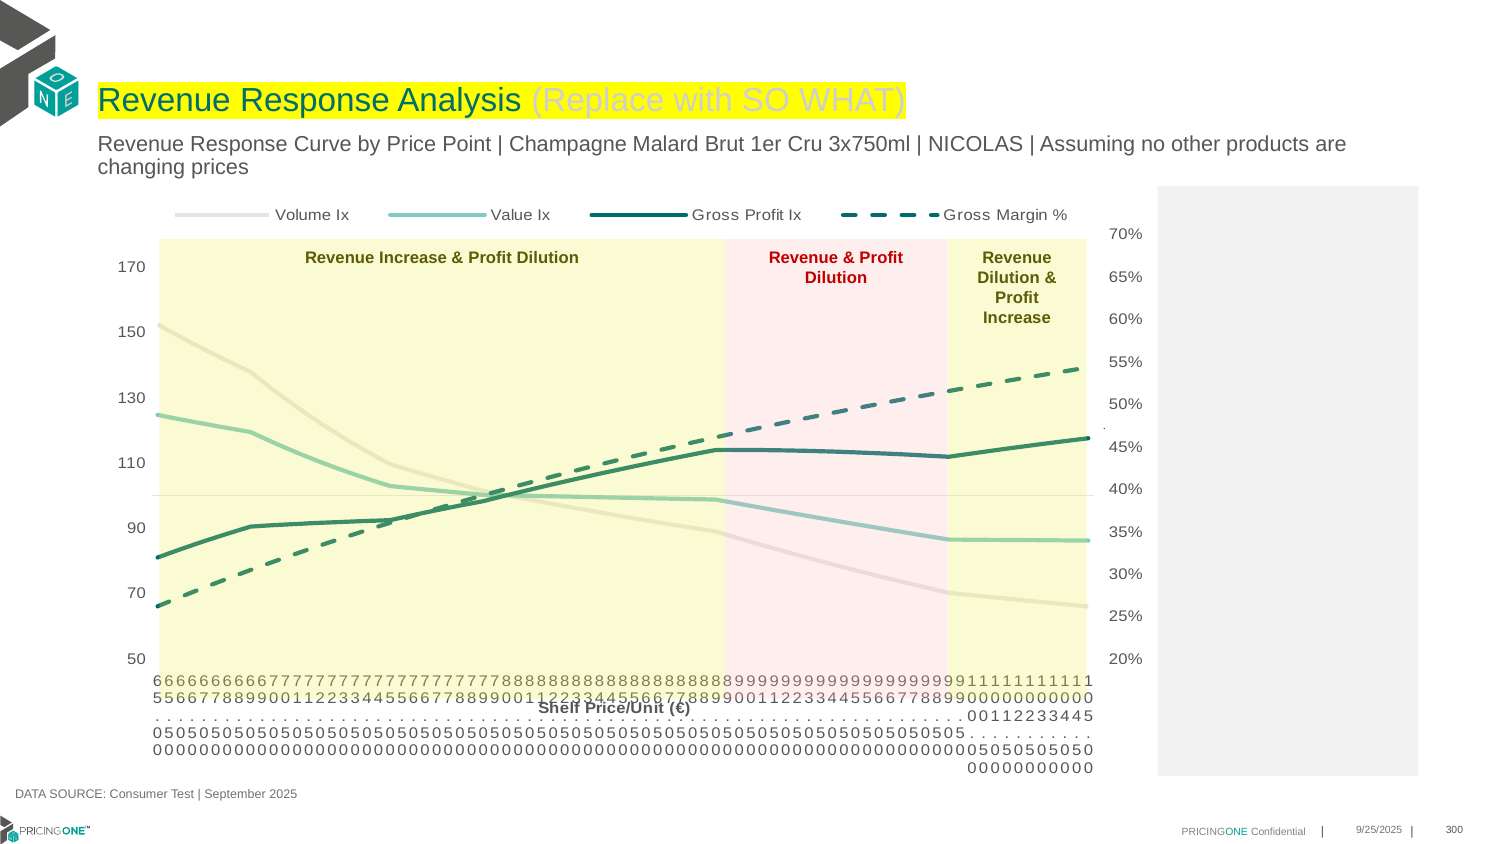

# Revenue Response Analysis (Replace with SO WHAT)

Revenue Response Curve by Price Point | Champagne Malard Brut 1er Cru 3x750ml | NICOLAS | Assuming no other products are changing prices

### Chart:

| Category | Volume Ix | Value Ix | Gross Profit Ix | Gross Margin % |
|---|---|---|---|---|
| 65.00 | 152.35483318430968 | 124.63195899191335 | 80.93850512916451 | 0.26153846153846155 |
| 65.50 | 150.37876062563163 | 123.92359013211316 | 82.23838471714221 | 0.2671755725190838 |
| 66.00 | 148.45001472107447 | 123.23103058311169 | 83.50313328060433 | 0.27272727272727265 |
| 66.50 | 146.56700511486565 | 122.55377930841178 | 84.73404983203173 | 0.2781954887218045 |
| 67.00 | 144.7282087753914 | 121.89135554546769 | 85.93237396038857 | 0.2835820895522386 |
| 67.50 | 142.93216723091587 | 121.24329835632035 | 87.09928940633931 | 0.28888888888888886 |
| 68.00 | 141.17748382681503 | 120.60916610500195 | 88.23592739175933 | 0.29411764705882343 |
| 68.50 | 139.46282101974322 | 119.98853587555263 | 89.34336971577304 | 0.29927007299270075 |
| 69.00 | 137.78689772210026 | 119.38100284344092 | 90.42265163012823 | 0.3043478260869565 |
| 69.50 | 134.92216497828954 | 117.71137782592629 | 90.65082959478816 | 0.30935251798561136 |
| 70.00 | 132.1627122802182 | 116.10042367907045 | 90.86186469264996 | 0.3142857142857142 |
| 70.50 | 129.50450726864256 | 114.54640849453351 | 91.05785667326423 | 0.31914893617021267 |
| 71.00 | 126.9435884120744 | 113.04757178083939 | 91.24070417117845 | 0.32394366197183094 |
| 71.50 | 124.47607354690267 | 111.60213388730527 | 91.41211651100653 | 0.32867132867132853 |
| 72.00 | 122.0981676698496 | 110.20830507475902 | 91.57362575238722 | 0.3333333333333332 |
| 72.50 | 119.80616981129455 | 108.86429404667133 | 91.72659876177237 | 0.3379310344827586 |
| 73.00 | 117.59647890244227 | 107.5683158232649 | 91.87224914253306 | 0.34246575342465757 |
| 73.50 | 115.46559861123258 | 106.31859889381512 | 92.01164889332594 | 0.34693877551020397 |
| 74.00 | 113.41014116528336 | 105.11339162115567 | 92.14573969679269 | 0.35135135135135126 |
| 74.50 | 111.42683020908912 | 103.9509679000299 | 92.27534376690186 | 0.3557046979865771 |
| 75.00 | 109.51250276070559 | 102.82963208989038 | 92.40117420434537 | 0.36000000000000004 |
| 75.50 | 108.44133959632924 | 102.48489298770711 | 93.19177621559543 | 0.36423841059602635 |
| 76.00 | 107.38676631655714 | 102.14294968301279 | 93.96342052698743 | 0.3684210526315789 |
| 76.50 | 106.34847056319133 | 101.80380369804512 | 94.71660659534223 | 0.372549019607843 |
| 77.00 | 105.32614516676367 | 101.46745401697437 | 95.45181905737951 | 0.3766233766233765 |
| 77.50 | 104.31948812239892 | 101.13389721957971 | 96.16952811283652 | 0.38064516129032255 |
| 78.00 | 103.32820256204054 | 100.80312761040422 | 96.87018990191297 | 0.3846153846153845 |
| 78.50 | 102.35199672322999 | 100.47513734343569 | 97.5542468768286 | 0.3885350318471337 |
| 79.00 | 101.39058391465987 | 100.14991654239395 | 98.22212816732676 | 0.3924050632911392 |
| 79.50 | 100.69092172447351 | 100.07486394809229 | 99.11762607252858 | 0.3962264150943396 |
| 80.00 | 100.0 | 100.0 | 100.0 | 0.4 |
| 80.50 | 99.31766933149449 | 99.92533462099459 | 100.86950791479903 | 0.4037267080745341 |
| 81.00 | 98.64378277349151 | 99.85087656741496 | 101.72640098516312 | 0.4074074074074074 |
| 81.50 | 97.97819581758098 | 99.77663347759183 | 102.57092374653003 | 0.41104294478527603 |
| 82.00 | 97.32076636598974 | 99.70261192014684 | 103.40331426386409 | 0.41463414634146334 |
| 82.50 | 96.67135470578727 | 99.62881744190673 | 104.22380429217681 | 0.4181818181818181 |
| 83.00 | 96.02982348354003 | 99.55525461528327 | 105.03261943512192 | 0.4216867469879517 |
| 83.50 | 95.39603768028144 | 99.48192708499754 | 105.82997930156228 | 0.4251497005988024 |
| 84.00 | 94.769864586662 | 99.40883761402466 | 106.61609765999471 | 0.4285714285714285 |
| 84.50 | 94.1511737781828 | 99.3359881286669 | 107.39118259073975 | 0.43195266272189337 |
| 85.00 | 93.53983709042043 | 99.26337976265978 | 108.15543663579862 | 0.4352941176470588 |
| 85.50 | 92.93572859416669 | 99.1910129002363 | 108.90905694628911 | 0.43859649122807015 |
| 86.00 | 92.33872457042654 | 99.11888721808302 | 109.6522354273815 | 0.441860465116279 |
| 86.50 | 91.74870348522846 | 99.04700172613656 | 110.38515888066543 | 0.445086705202312 |
| 87.00 | 91.16554596420835 | 98.97535480717232 | 111.10800914387886 | 0.44827586206896547 |
| 87.50 | 90.58913476694427 | 98.90394425515176 | 111.82096322794683 | 0.45142857142857146 |
| 88.00 | 90.01935476102568 | 98.83276731230318 | 112.52419345128206 | 0.45454545454545453 |
| 88.50 | 89.45609289585057 | 98.76182070491907 | 113.21786757131088 | 0.45762711864406774 |
| 89.00 | 88.89923817614385 | 98.69110067785196 | 113.90214891318422 | 0.4606741573033707 |
| 89.50 | 87.8340785164333 | 98.0438181667585 | 113.90982057599943 | 0.4636871508379888 |
| 90.00 | 86.78396373345666 | 97.40053999488121 | 113.90395240016187 | 0.4666666666666666 |
| 90.50 | 85.7485543921029 | 96.76115330306932 | 113.88479880201162 | 0.46961325966850814 |
| 91.00 | 84.72752414183863 | 96.12555202314836 | 113.85261056559561 | 0.47252747252747246 |
| 91.50 | 83.72056101709117 | 95.49363875983127 | 113.80763763260828 | 0.4754098360655738 |
| 92.00 | 82.7273687526662 | 94.86532673695743 | 113.75013203491604 | 0.4782608695652174 |
| 92.50 | 81.74766807733334 | 94.2405417659763 | 113.68035092004169 | 0.4810810810810811 |
| 93.00 | 80.78119794416202 | 93.61922418752057 | 113.59855960897778 | 0.48387096774193533 |
| 93.50 | 79.82771665258372 | 93.00133073071562 | 113.5050346153924 | 0.4866310160427807 |
| 94.00 | 78.88700281492942 | 92.38683623008689 | 113.40006654646105 | 0.48936170212765956 |
| 94.50 | 77.95885611969983 | 91.7757351370838 | 113.28396279893882 | 0.492063492063492 |
| 95.00 | 77.04309784543685 | 91.16804276285916 | 113.1570499604853 | 0.49473684210526314 |
| 95.50 | 76.13957108301672 | 90.56379619145197 | 113.01967582635295 | 0.4973821989528795 |
| 96.00 | 75.24814063063069 | 89.96305480822943 | 112.87221094594602 | 0.4999999999999999 |
| 96.50 | 74.36869253460924 | 89.36590039745488 | 112.71504962276708 | 0.5025906735751295 |
| 97.00 | 73.50113326037089 | 88.7724367750409 | 112.54861030494283 | 0.5051546391752576 |
| 97.50 | 72.64538849073374 | 88.18278893757764 | 112.37333532160375 | 0.5076923076923077 |
| 98.00 | 71.8014015629793 | 87.59710172591359 | 112.18968994215506 | 0.510204081632653 |
| 98.50 | 70.96913157068715 | 87.01553802010905 | 111.99816075999063 | 0.5126903553299491 |
| 99.00 | 70.1485511705504 | 86.43827650136859 | 111.79925342806463 | 0.515151515151515 |
| 99.50 | 69.7851889851183 | 86.41874188939147 | 112.3105385229248 | 0.5175879396984924 |
| 100.00 | 69.4244944026827 | 86.39806518903663 | 112.81480340435938 | 0.52 |
| 100.50 | 69.06644323465831 | 86.37626554338125 | 113.31213343186133 | 0.5223880597014926 |
| 101.00 | 68.71101164366985 | 86.35336193330834 | 113.8026130348282 | 0.5247524752475248 |
| 101.50 | 68.3581761369228 | 86.3293731801502 | 114.28632572891777 | 0.5270935960591132 |
| 102.00 | 68.00791355948267 | 86.30431794796478 | 114.76335413162695 | 0.5294117647058822 |
| 102.50 | 67.66020108747406 | 86.27821474545581 | 115.23377997710426 | 0.5317073170731706 |
| 103.00 | 67.31501622121189 | 86.25108192754986 | 115.69768413020797 | 0.5339805825242717 |
| 103.50 | 66.97233677827612 | 86.222937696641 | 116.15514659982264 | 0.536231884057971 |
| 104.00 | 66.6321408865414 | 86.19380010351817 | 116.60624655144747 | 0.5384615384615385 |
| 104.50 | 66.29440697717541 | 86.16368704798869 | 117.0510623190753 | 0.5406698564593301 |
| 105.00 | 65.95911377761543 | 86.13261627921125 | 117.48967141637745 | 0.5428571428571428 |
Revenue Increase & Profit Dilution
Revenue & Profit Dilution
Revenue Dilution & Profit Increase

DATA SOURCE: Consumer Test | September 2025

9/25/2025
300